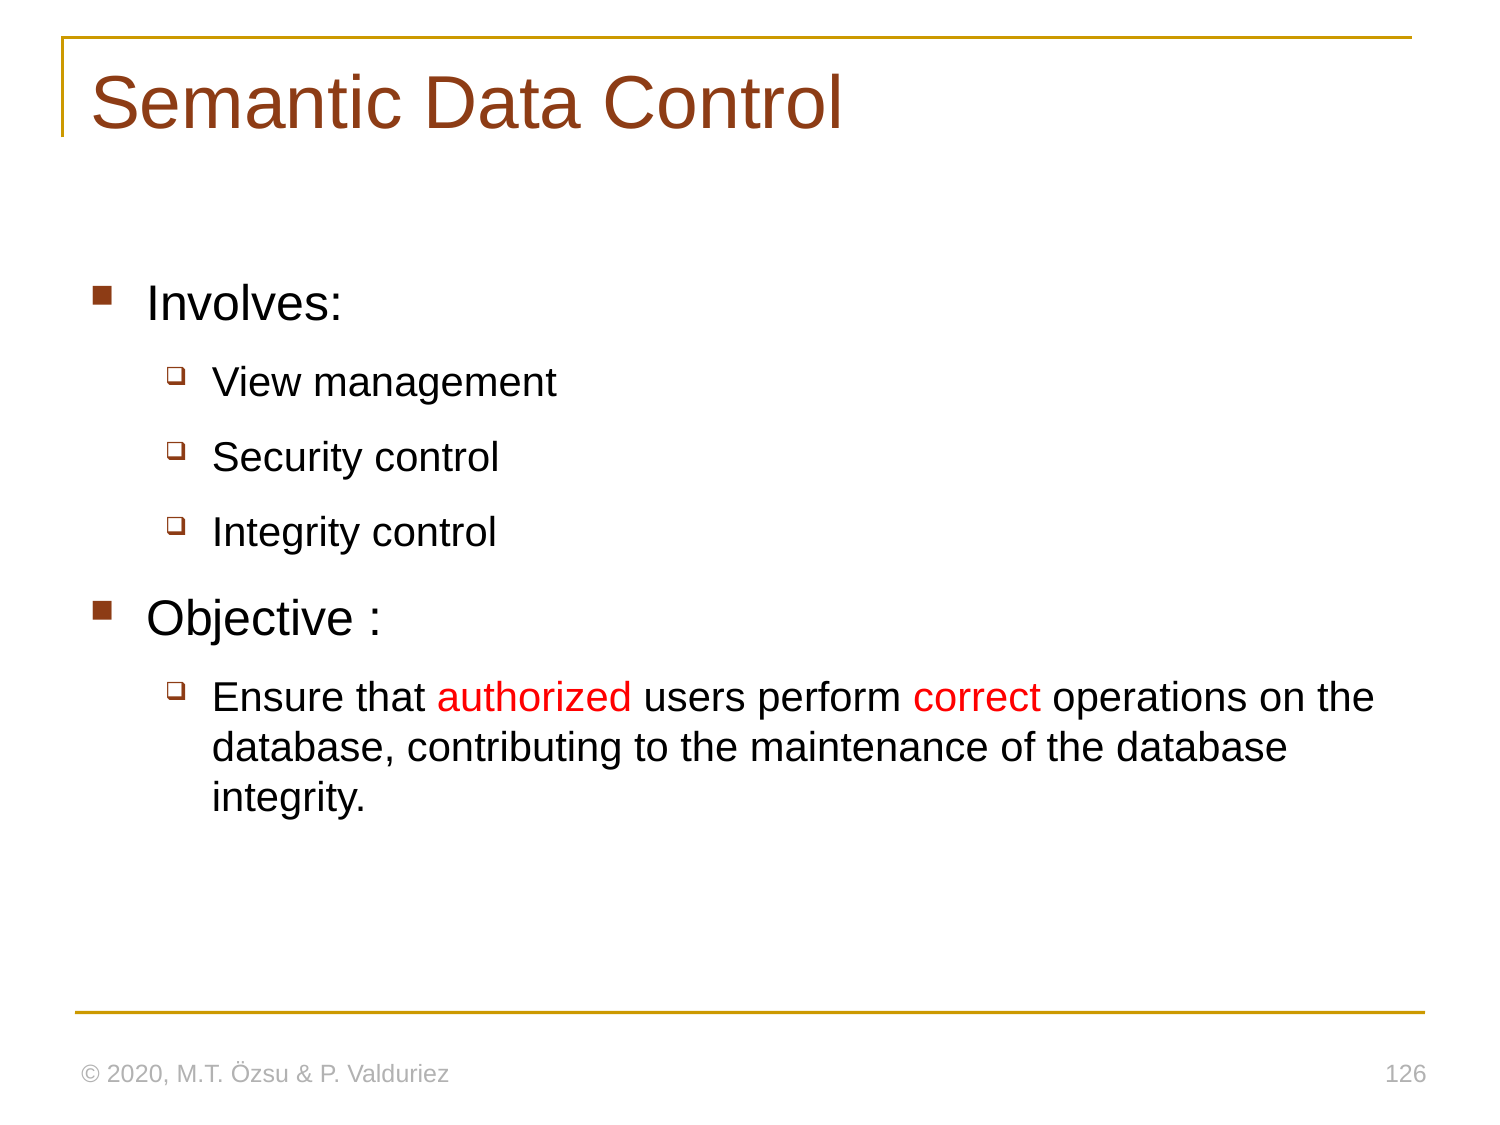

# Semantic Data Control
Involves:
View management
Security control
Integrity control
Objective :
Ensure that authorized users perform correct operations on the database, contributing to the maintenance of the database integrity.
© 2020, M.T. Özsu & P. Valduriez
126